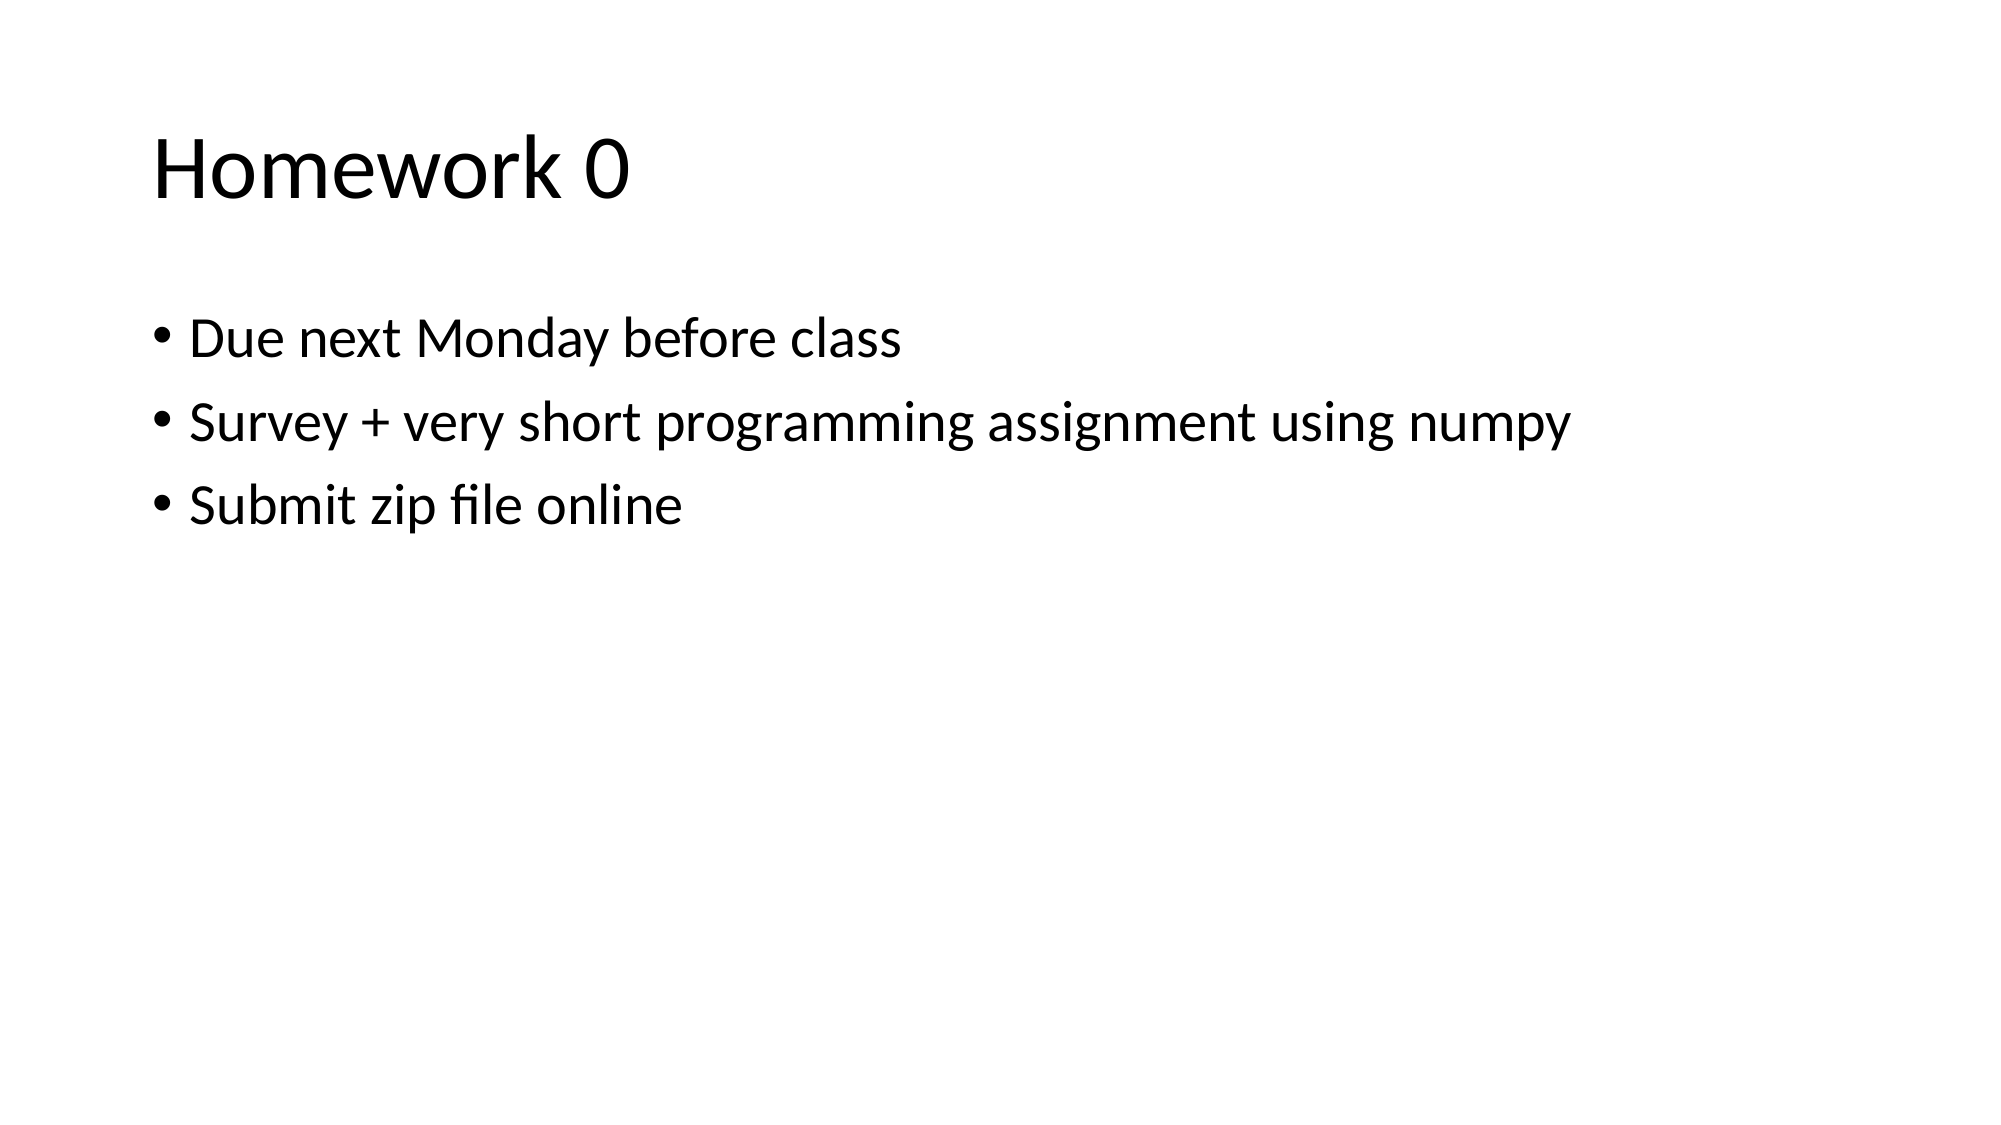

# Homework 0
Due next Monday before class
Survey + very short programming assignment using numpy
Submit zip file online